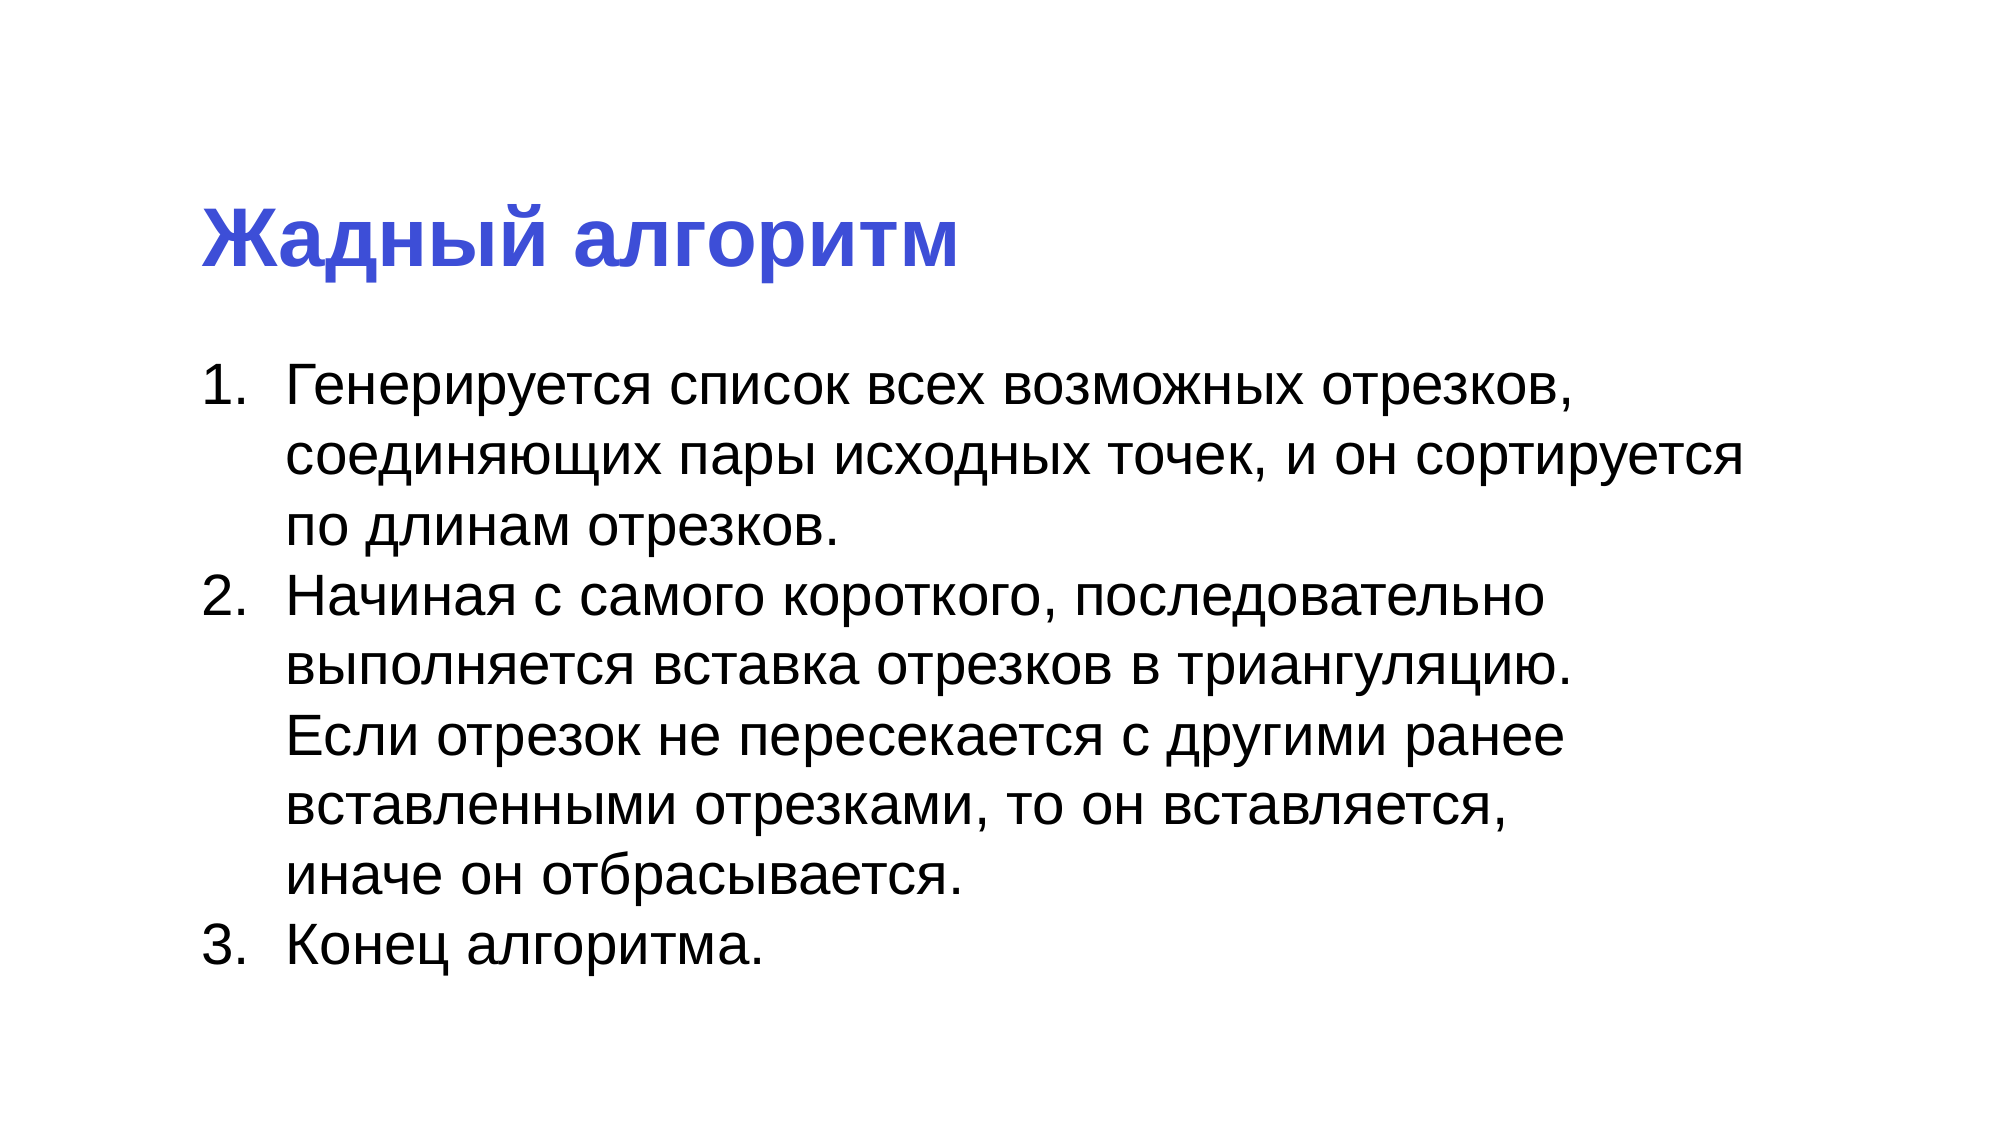

Жадный алгоритм
Генерируется список всех возможных отрезков, соединяющих пары исходных точек, и он сортируется по длинам отрезков.
Начиная с самого короткого, последовательно выполняется вставка отрезков в триангуляцию.
Если отрезок не пересекается с другими ранее вставленными отрезками, то он вставляется,
иначе он отбрасывается.
Конец алгоритма.